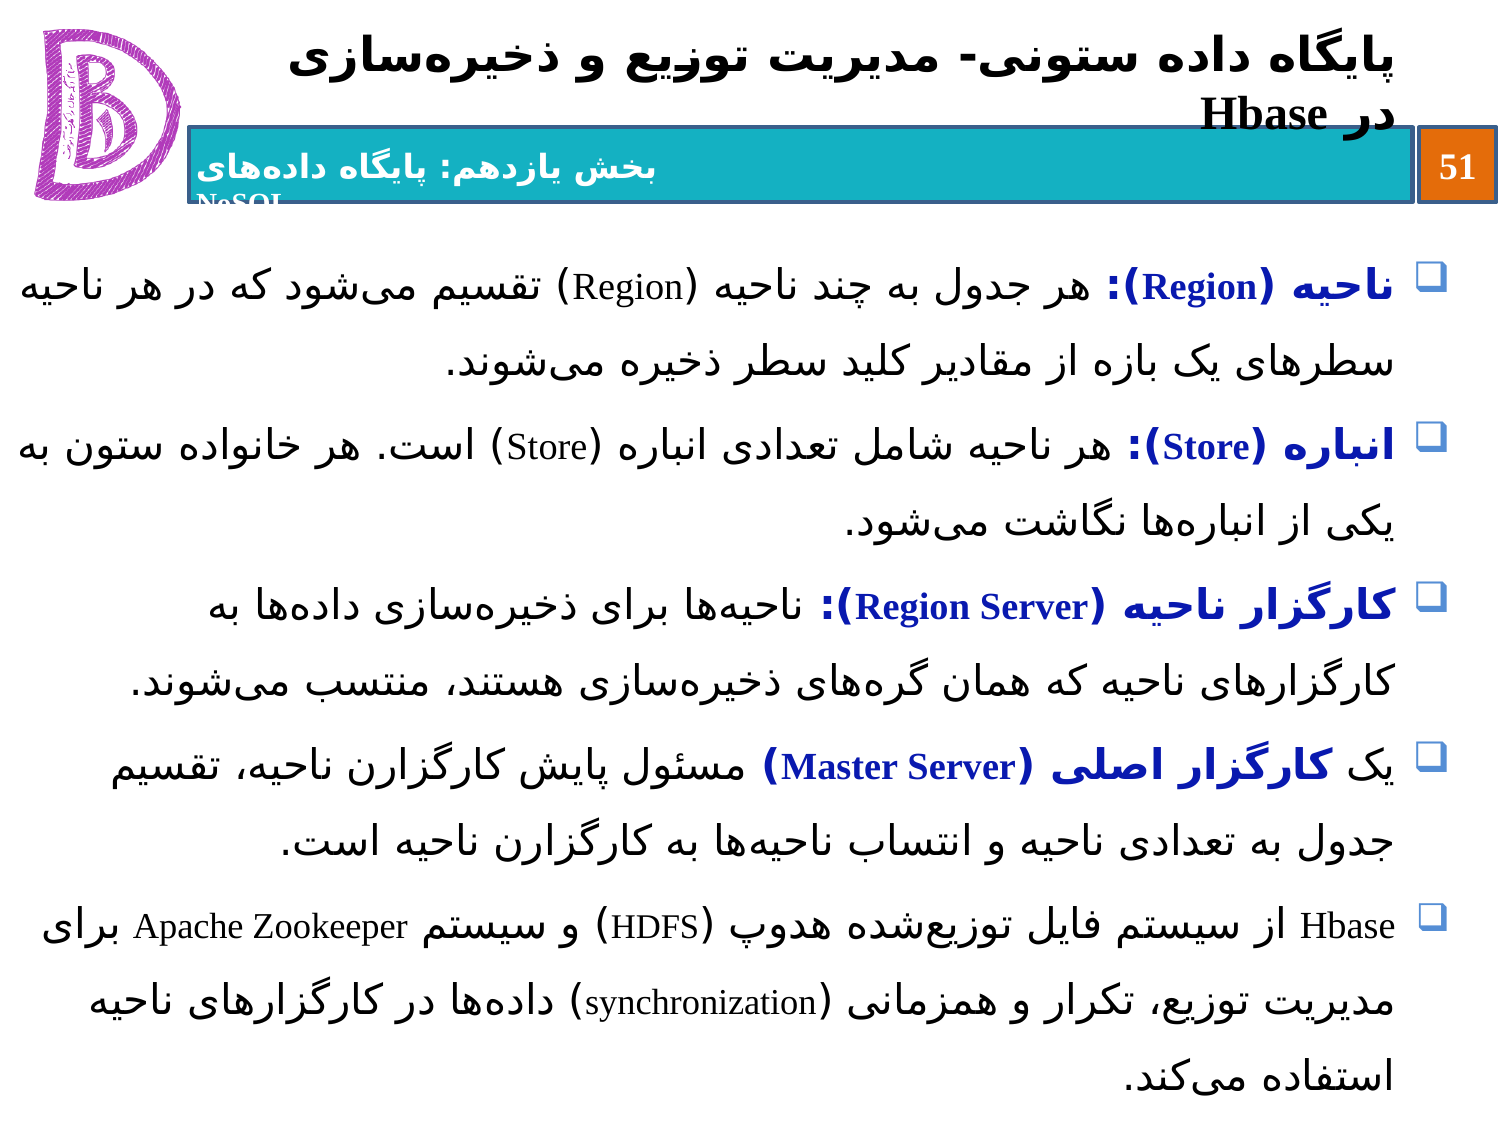

# پایگاه داده ستونی- مدیریت توزیع و ذخیره‌سازی در Hbase
ناحیه (Region): هر جدول به چند ناحیه (Region) تقسیم می‌شود که در هر ناحیه سطرهای یک بازه از مقادیر کلید سطر ذخیره می‌شوند.
انباره (Store): هر ناحیه شامل تعدادی انباره (Store) است. هر خانواده ستون به یکی از انباره‌ها نگاشت می‌شود.
کارگزار ناحیه (Region Server): ناحیه‌ها برای ذخیره‌سازی داده‌ها به کارگزارهای ناحیه که همان گره‌های ذخیره‌سازی هستند، منتسب می‌شوند.
یک کارگزار اصلی (Master Server) مسئول پایش کارگزارن ناحیه، تقسیم جدول به تعدادی ناحیه و انتساب ناحیه‌ها به کارگزارن ناحیه است.
Hbase از سیستم فایل توزیع‌شده هدوپ (HDFS) و سیستم Apache Zookeeper برای مدیریت توزیع، تکرار و همزمانی (synchronization) داده‌ها در کارگزارهای ناحیه استفاده می‌کند.